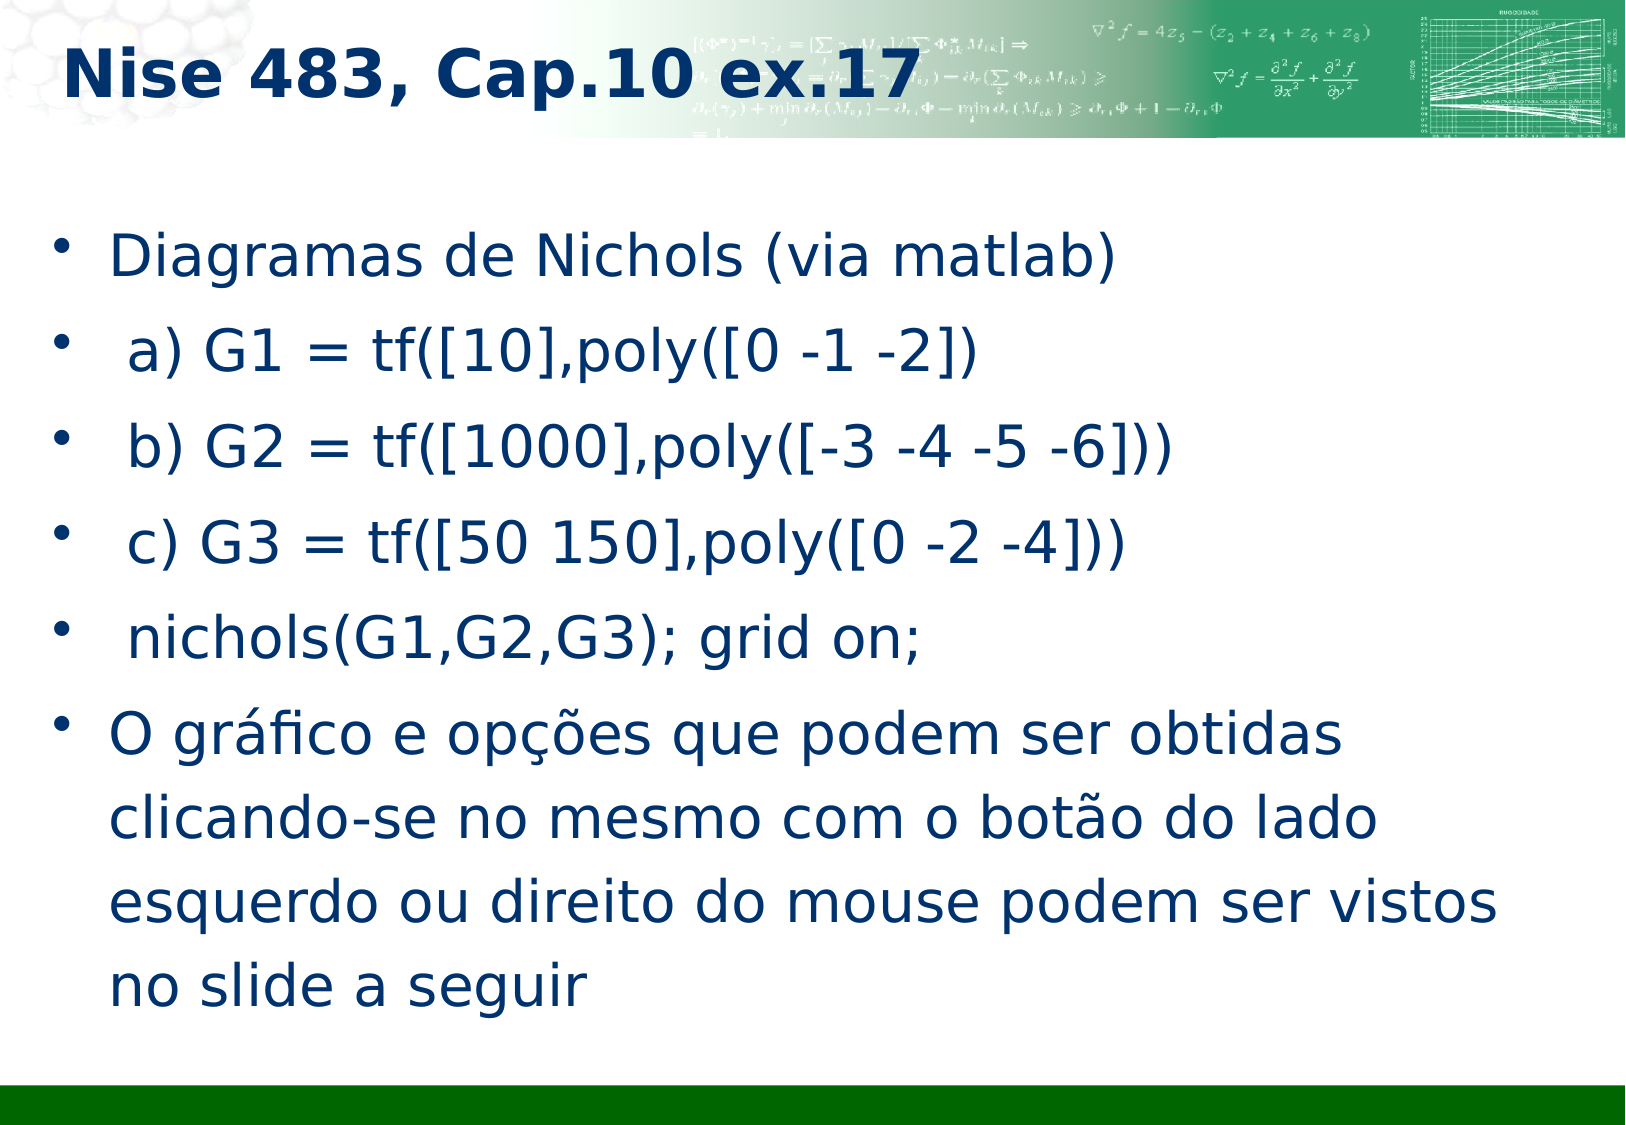

# Nise 483, Cap.10 ex.17
Diagramas de Nichols (via matlab)
 a) G1 = tf([10],poly([0 -1 -2])
 b) G2 = tf([1000],poly([-3 -4 -5 -6]))
 c) G3 = tf([50 150],poly([0 -2 -4]))
 nichols(G1,G2,G3); grid on;
O gráfico e opções que podem ser obtidas clicando-se no mesmo com o botão do lado esquerdo ou direito do mouse podem ser vistos no slide a seguir